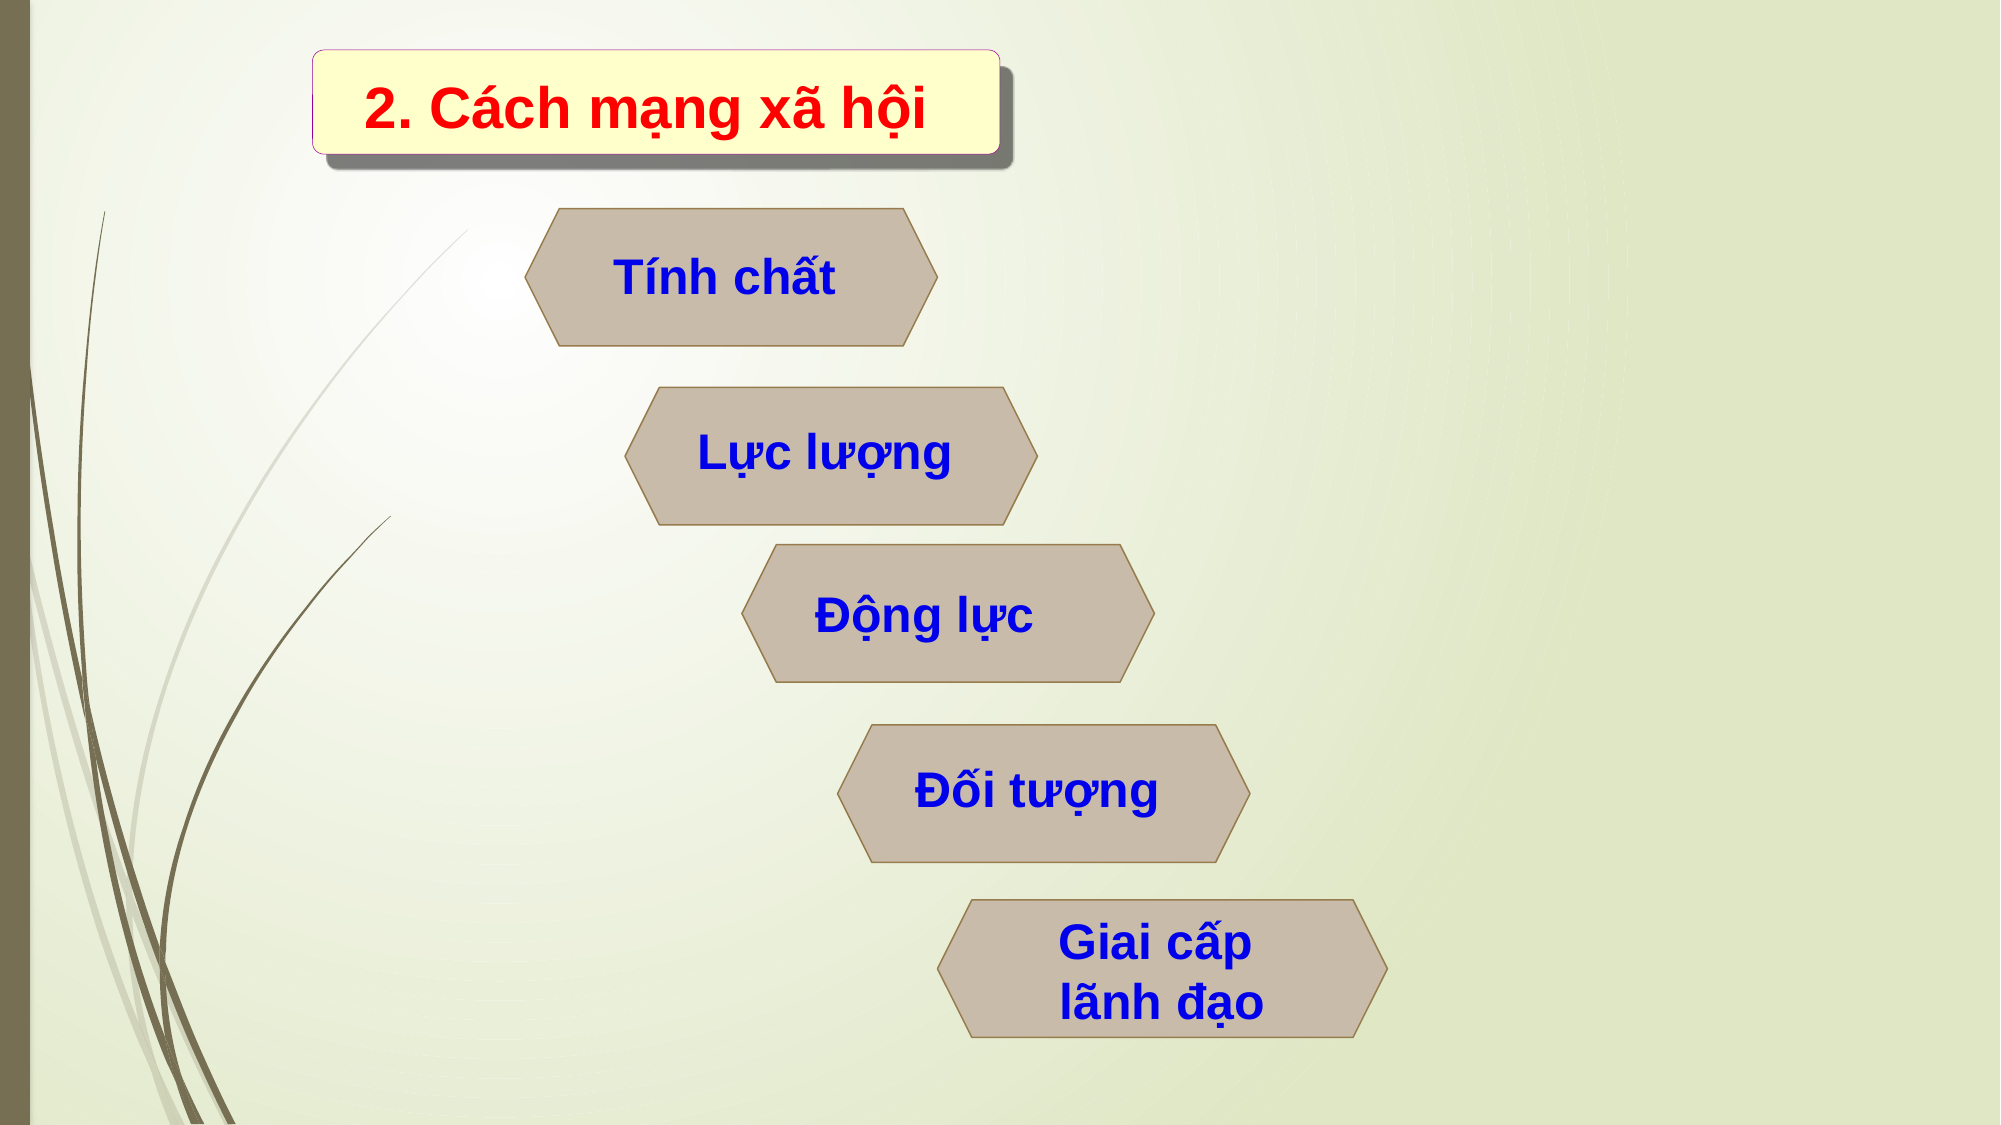

2. Cách mạng xã hội

Tính chất

Lực lượng

Động lực

Đối tượng

Giai cấp
lãnh đạo